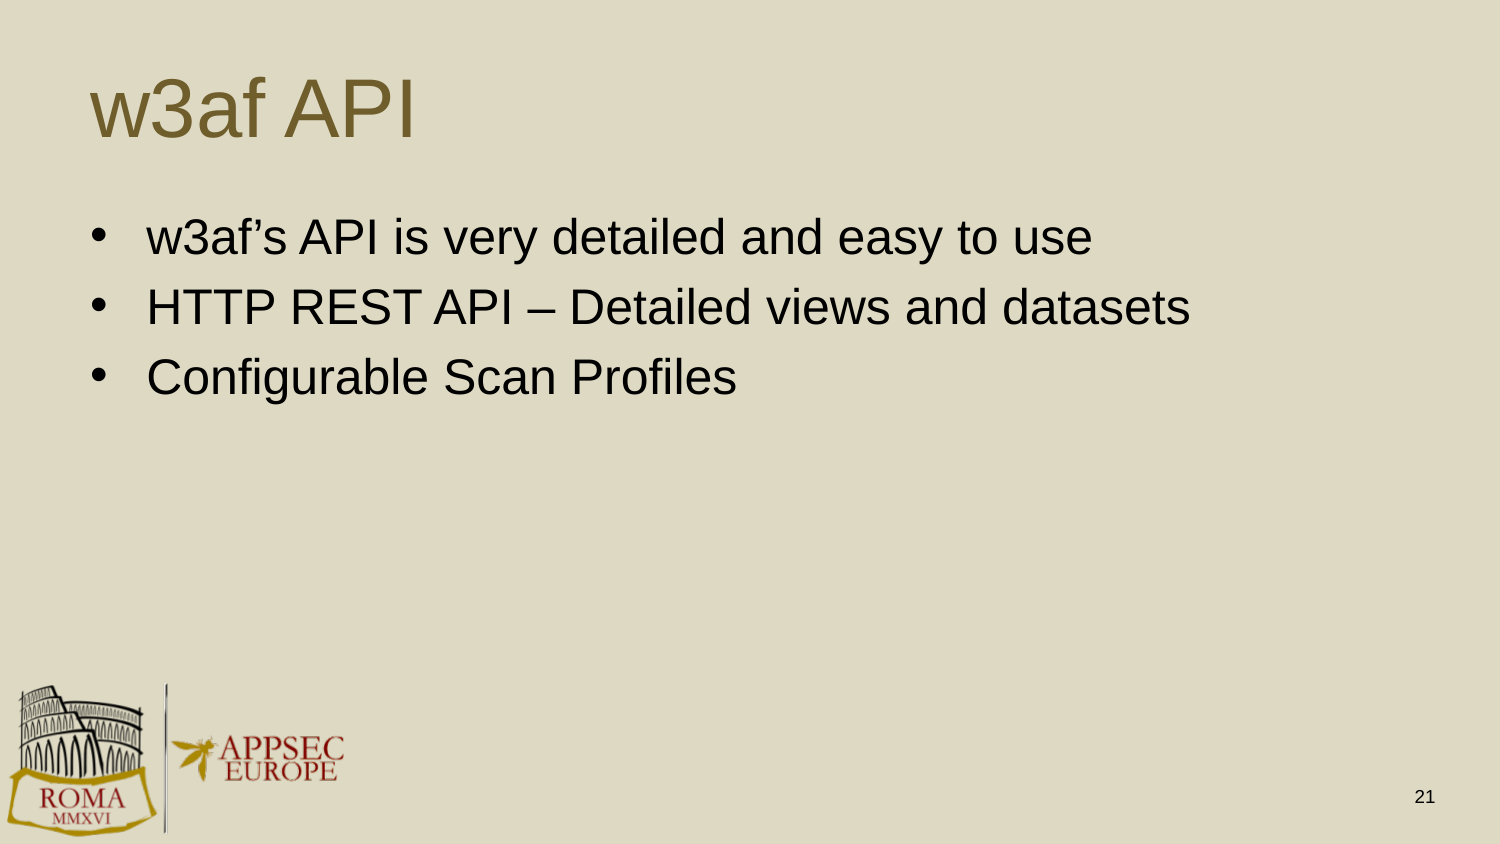

# w3af API
w3af’s API is very detailed and easy to use
HTTP REST API – Detailed views and datasets
Configurable Scan Profiles

21